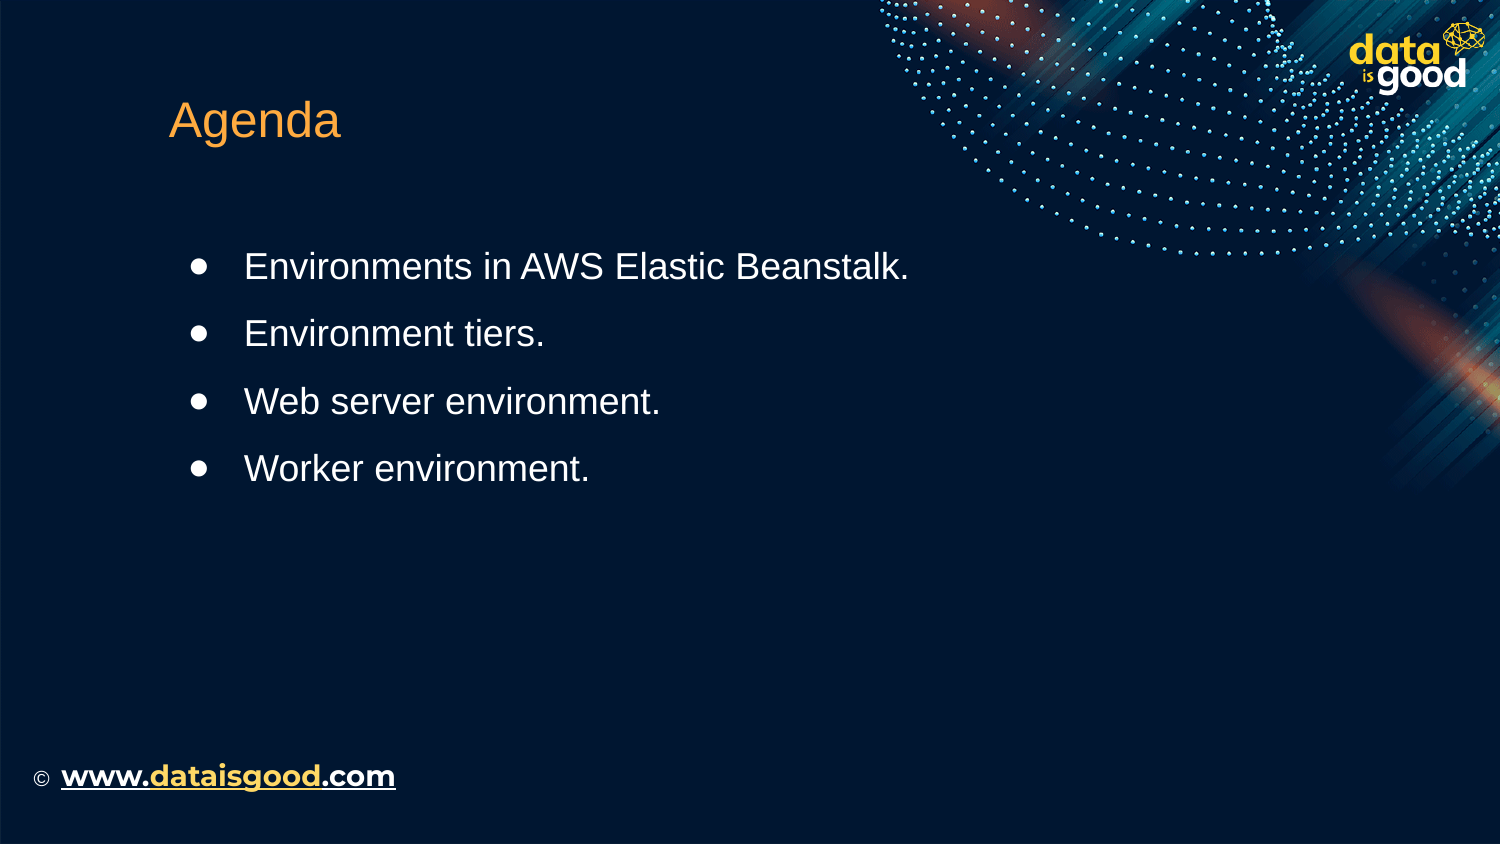

# Agenda
Environments in AWS Elastic Beanstalk.
Environment tiers.
Web server environment.
Worker environment.